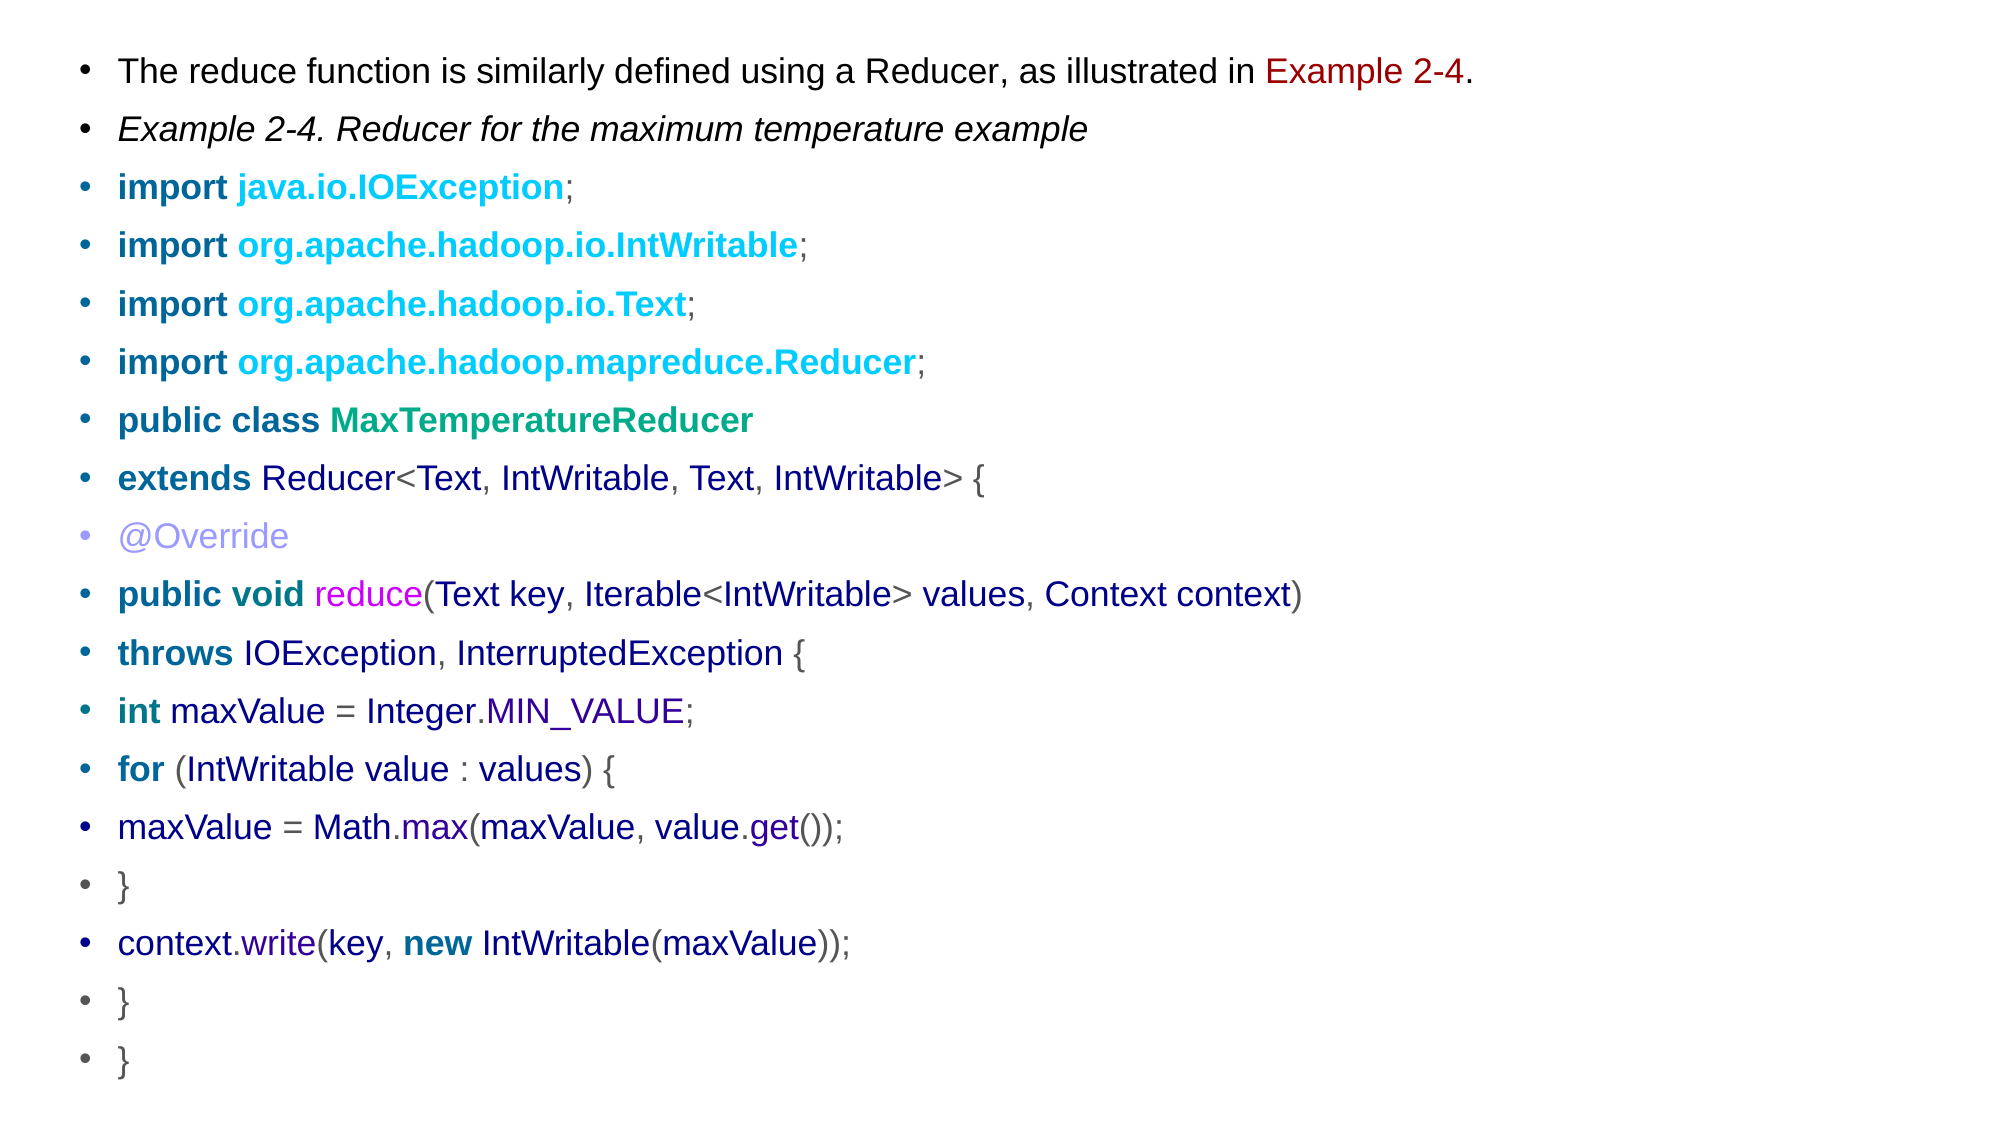

The reduce function is similarly defined using a Reducer, as illustrated in Example 2-4.
Example 2-4. Reducer for the maximum temperature example
import java.io.IOException;
import org.apache.hadoop.io.IntWritable;
import org.apache.hadoop.io.Text;
import org.apache.hadoop.mapreduce.Reducer;
public class MaxTemperatureReducer
extends Reducer<Text, IntWritable, Text, IntWritable> {
@Override
public void reduce(Text key, Iterable<IntWritable> values, Context context)
throws IOException, InterruptedException {
int maxValue = Integer.MIN_VALUE;
for (IntWritable value : values) {
maxValue = Math.max(maxValue, value.get());
}
context.write(key, new IntWritable(maxValue));
}
}
#